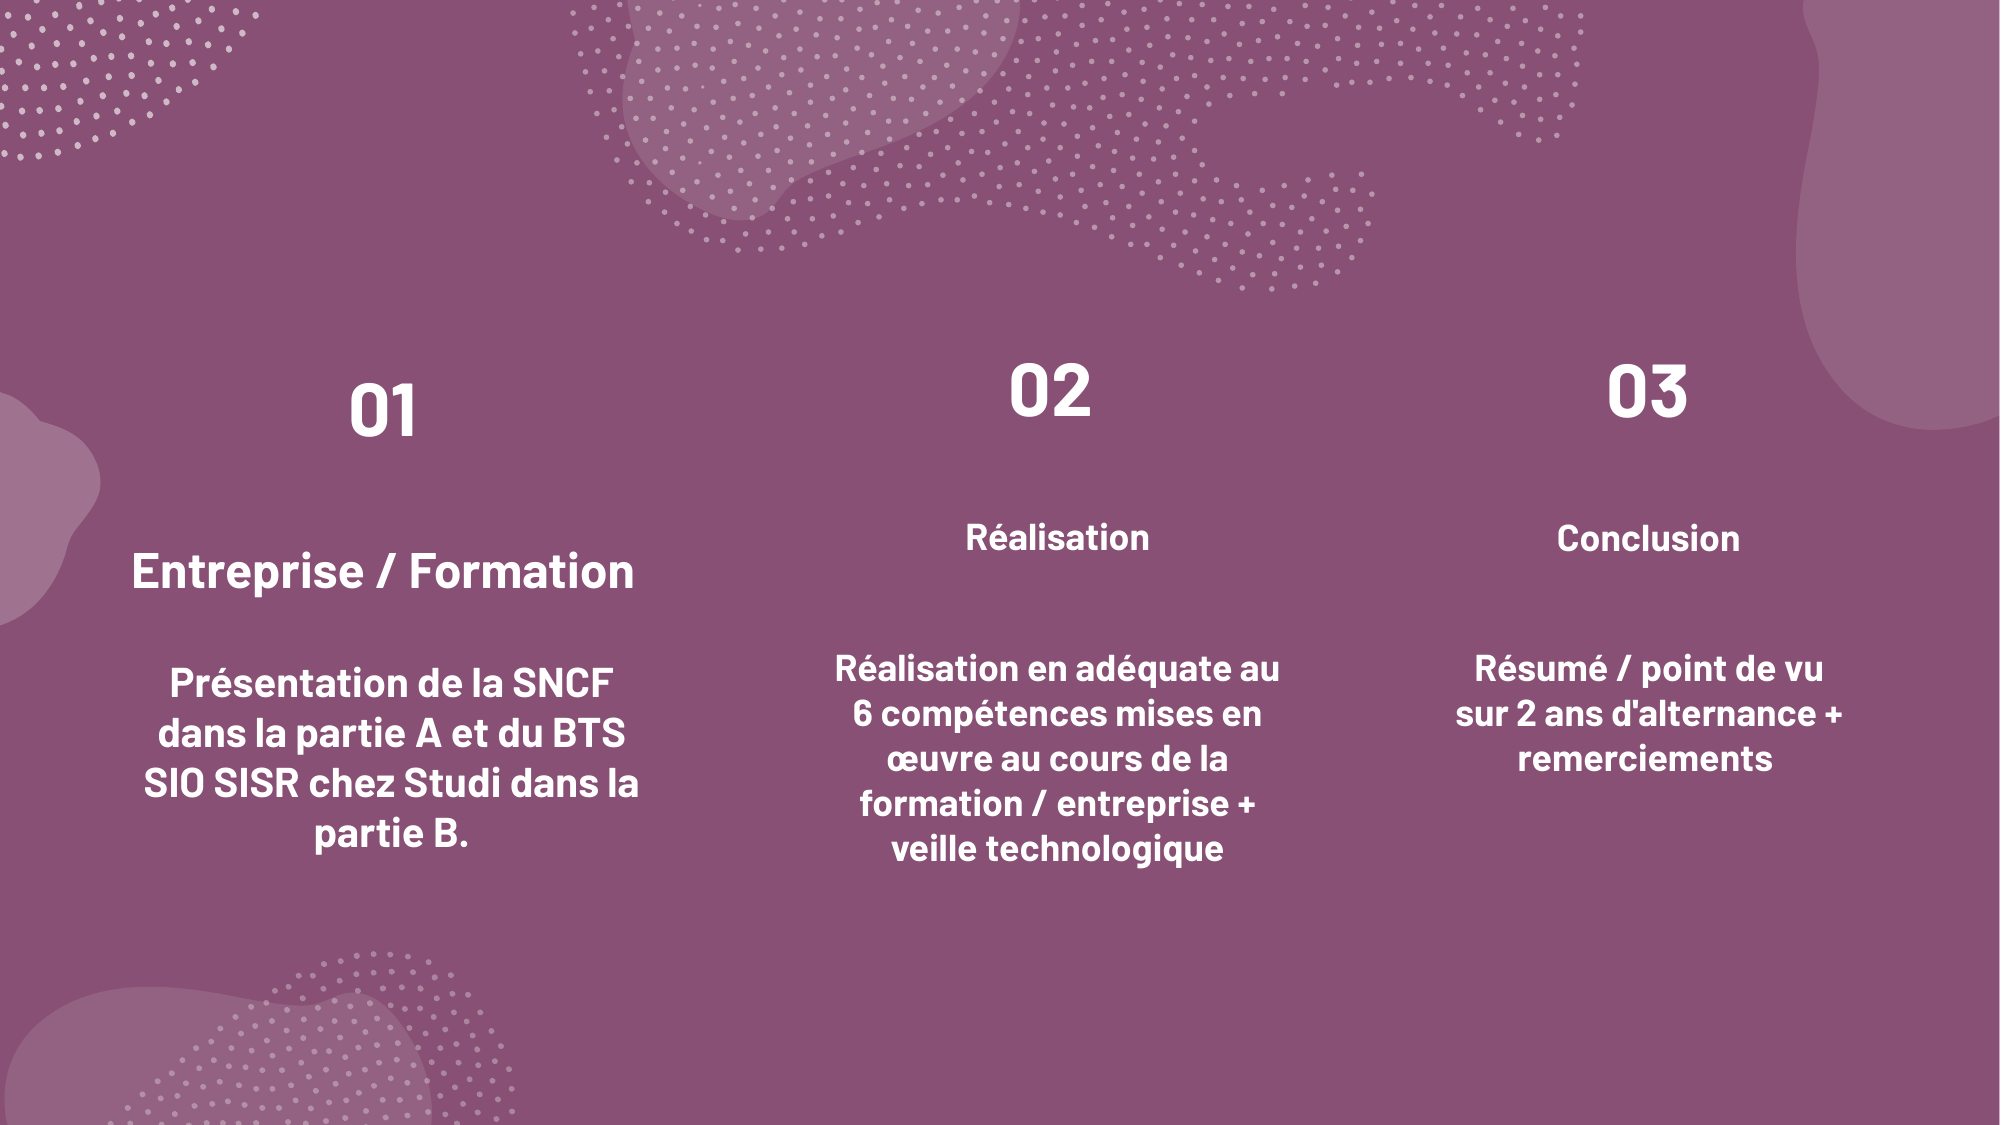

02
03
01
Réalisation
Conclusion
Entreprise / Formation
Résumé / point de vu sur 2 ans d'alternance + remerciements
Réalisation en adéquate au 6 compétences mises en œuvre au cours de la formation / entreprise + veille technologique
Présentation de la SNCF dans la partie A et du BTS SIO SISR chez Studi dans la partie B.